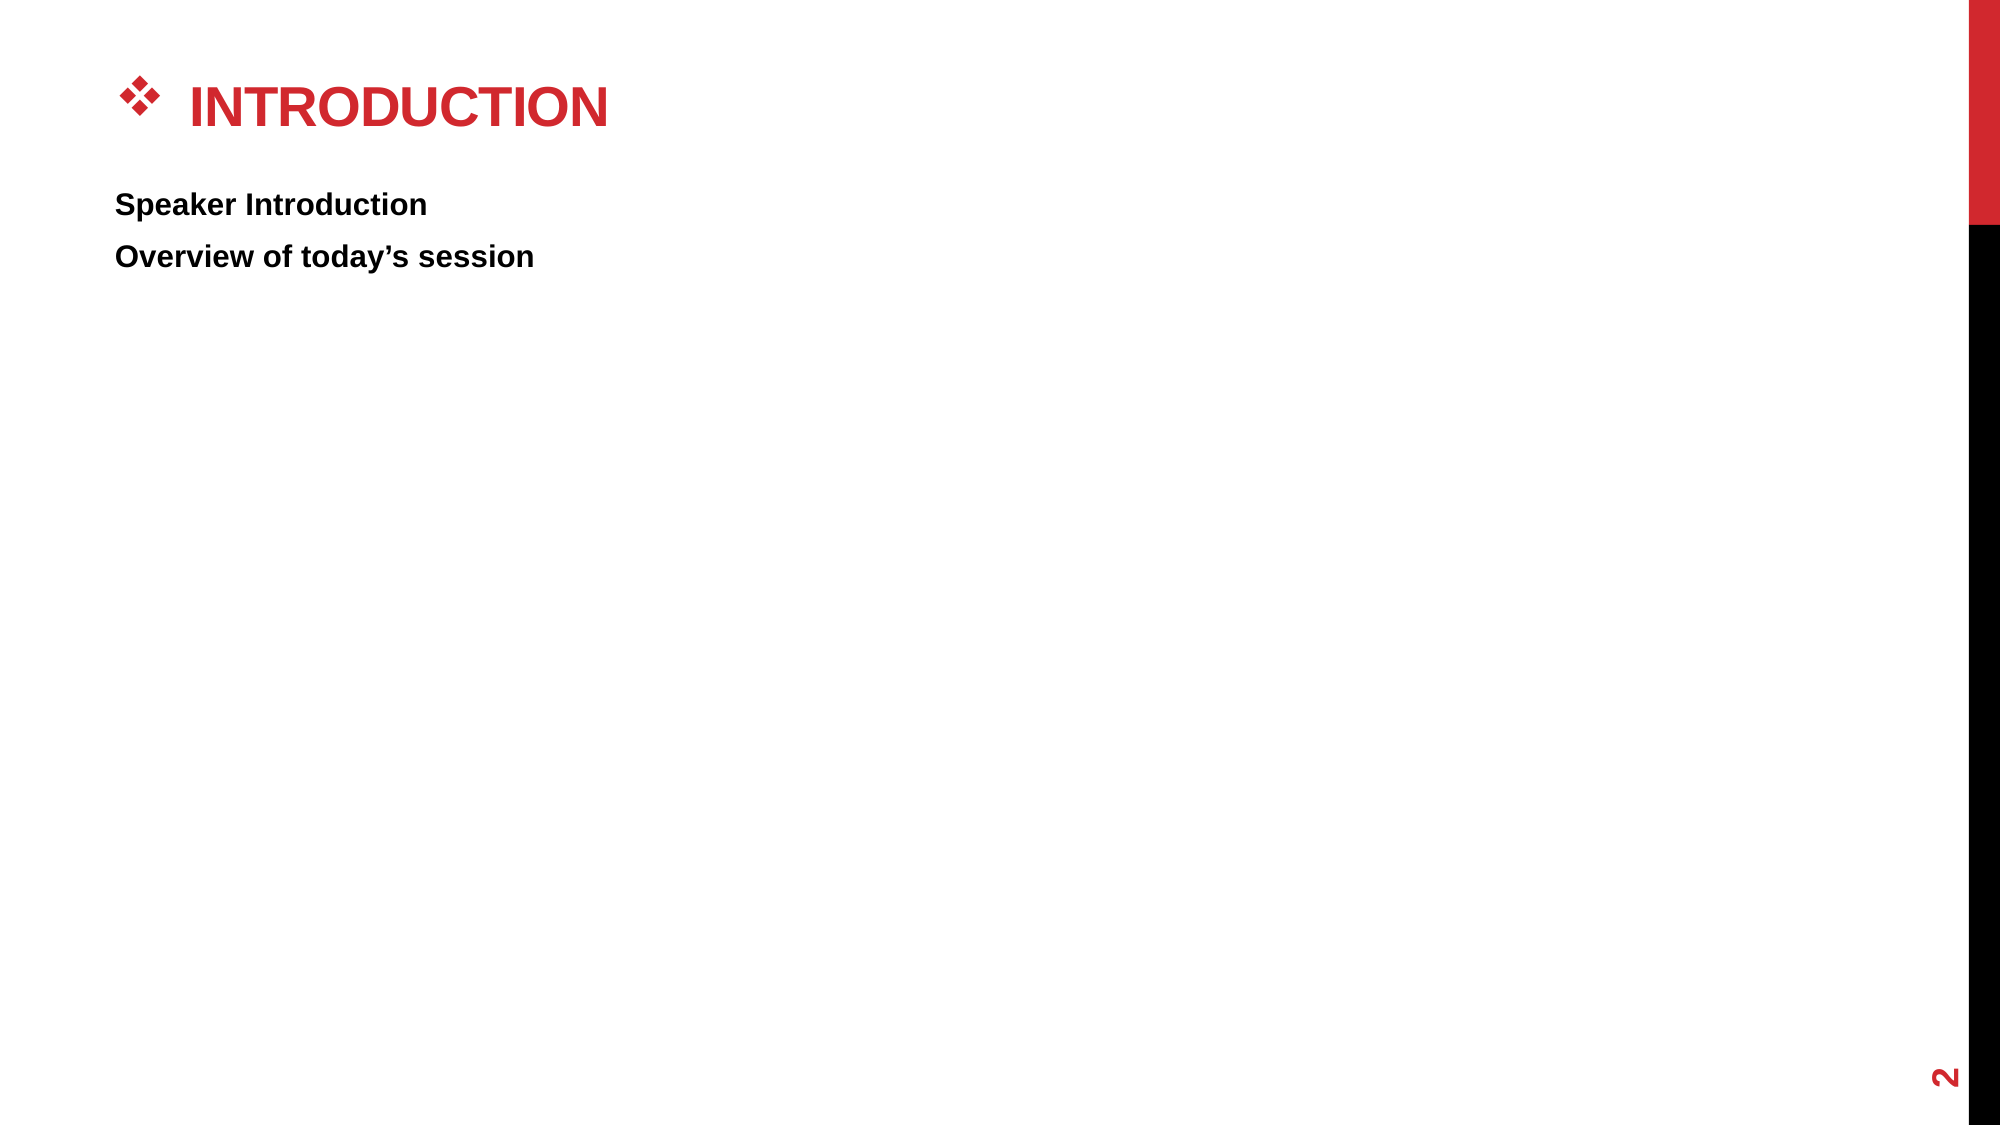

# Introduction
Speaker Introduction
Overview of today’s session
2